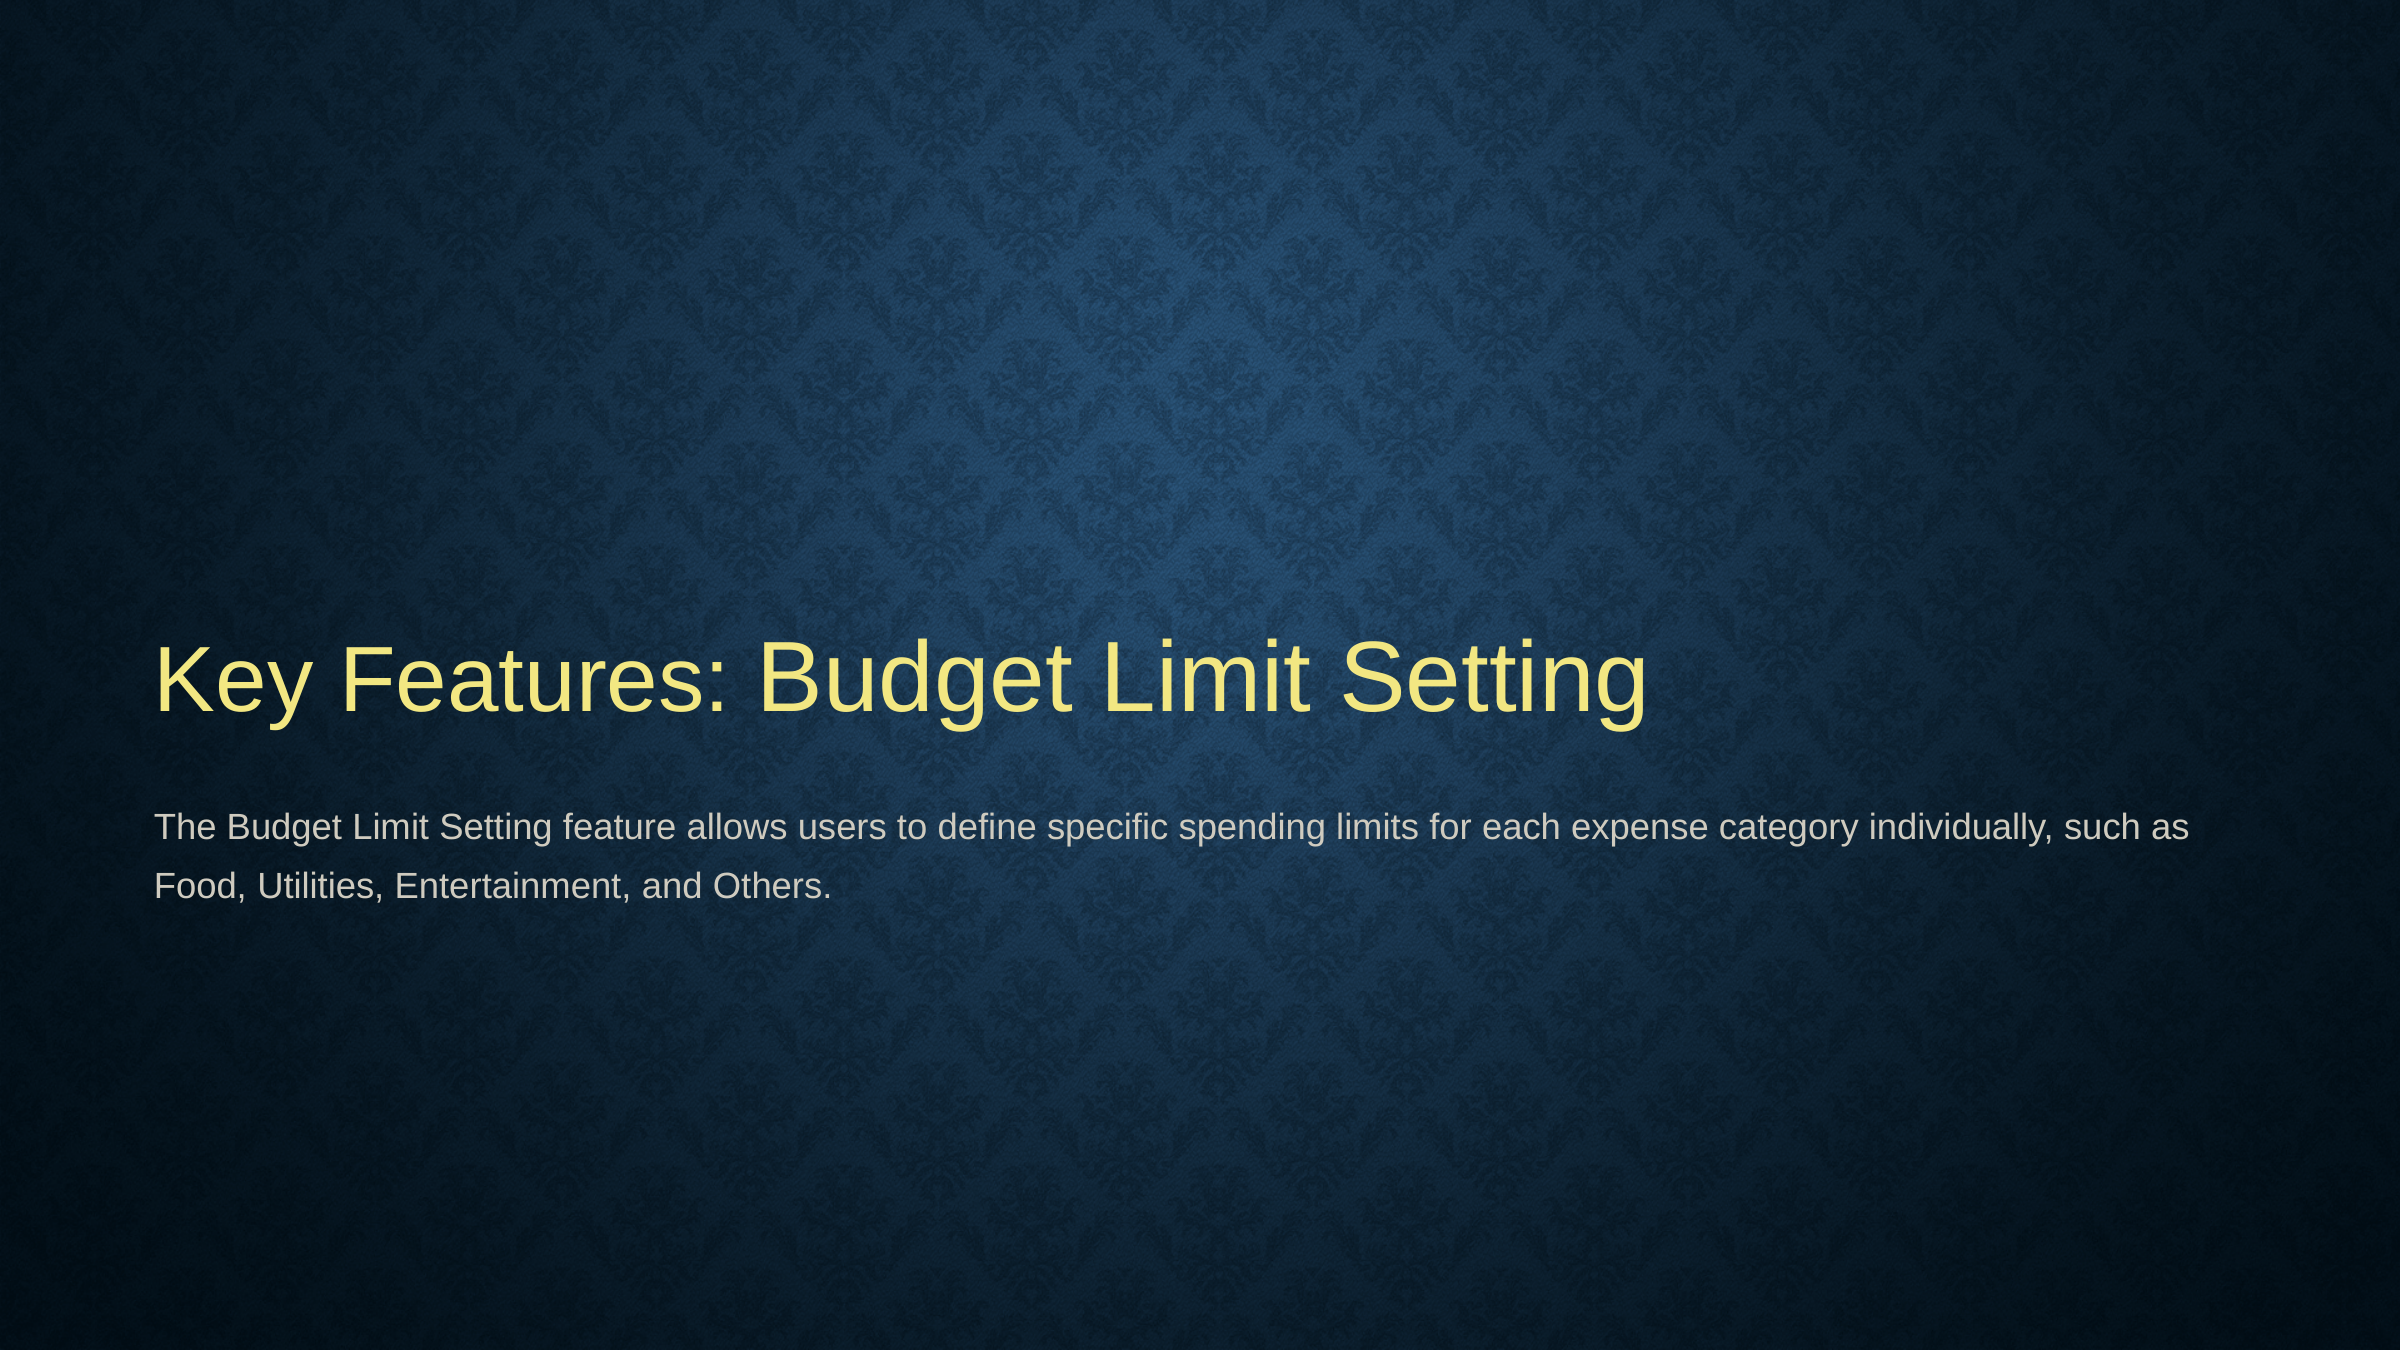

Key Features: Budget Limit Setting

The Budget Limit Setting feature allows users to define specific spending limits for each expense category individually, such as Food, Utilities, Entertainment, and Others.